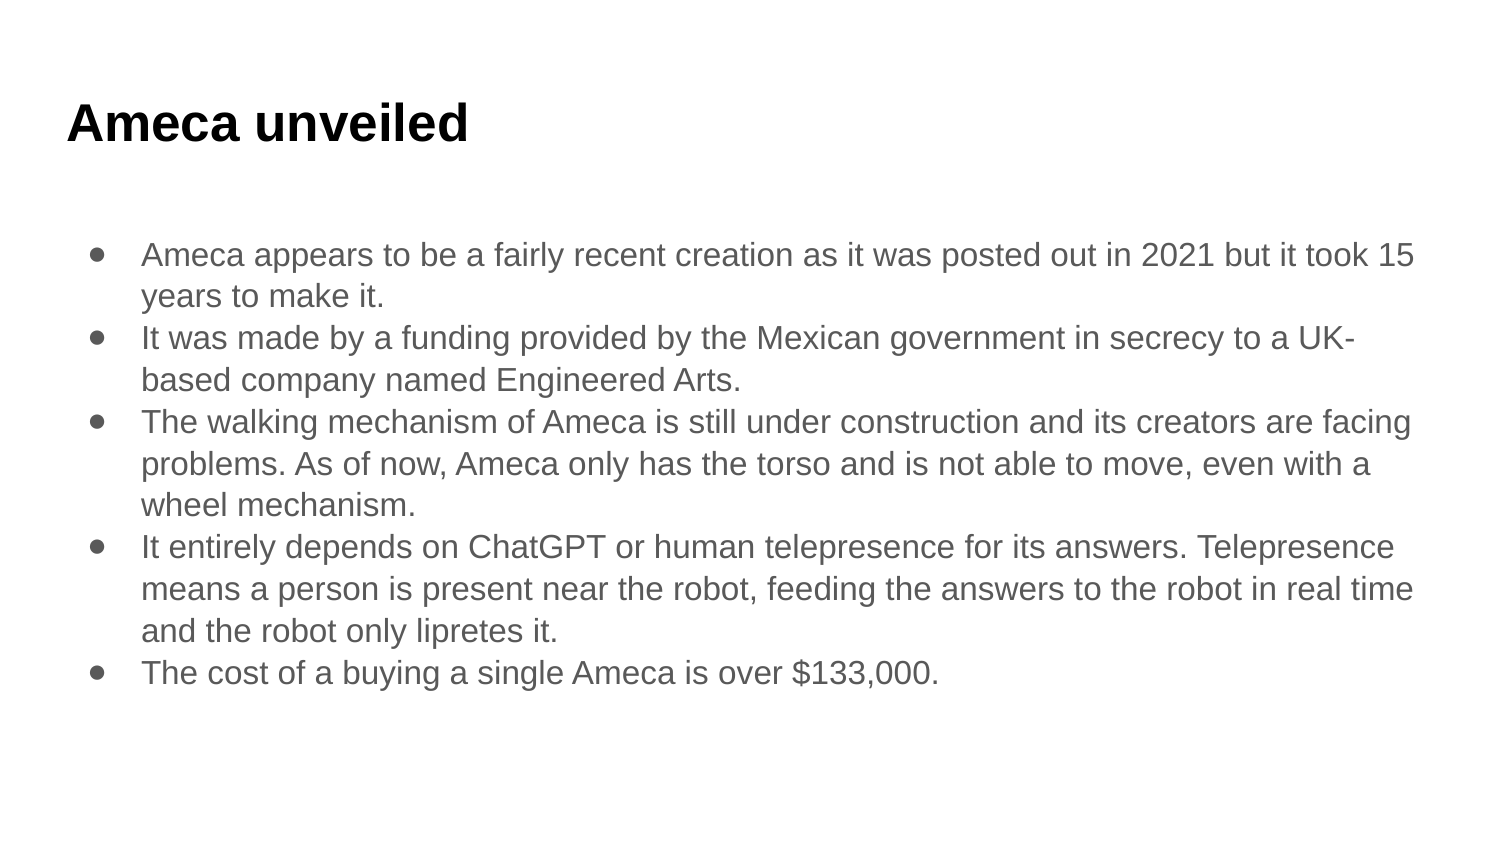

# Ameca unveiled
Ameca appears to be a fairly recent creation as it was posted out in 2021 but it took 15 years to make it.
It was made by a funding provided by the Mexican government in secrecy to a UK-based company named Engineered Arts.
The walking mechanism of Ameca is still under construction and its creators are facing problems. As of now, Ameca only has the torso and is not able to move, even with a wheel mechanism.
It entirely depends on ChatGPT or human telepresence for its answers. Telepresence means a person is present near the robot, feeding the answers to the robot in real time and the robot only lipretes it.
The cost of a buying a single Ameca is over $133,000.